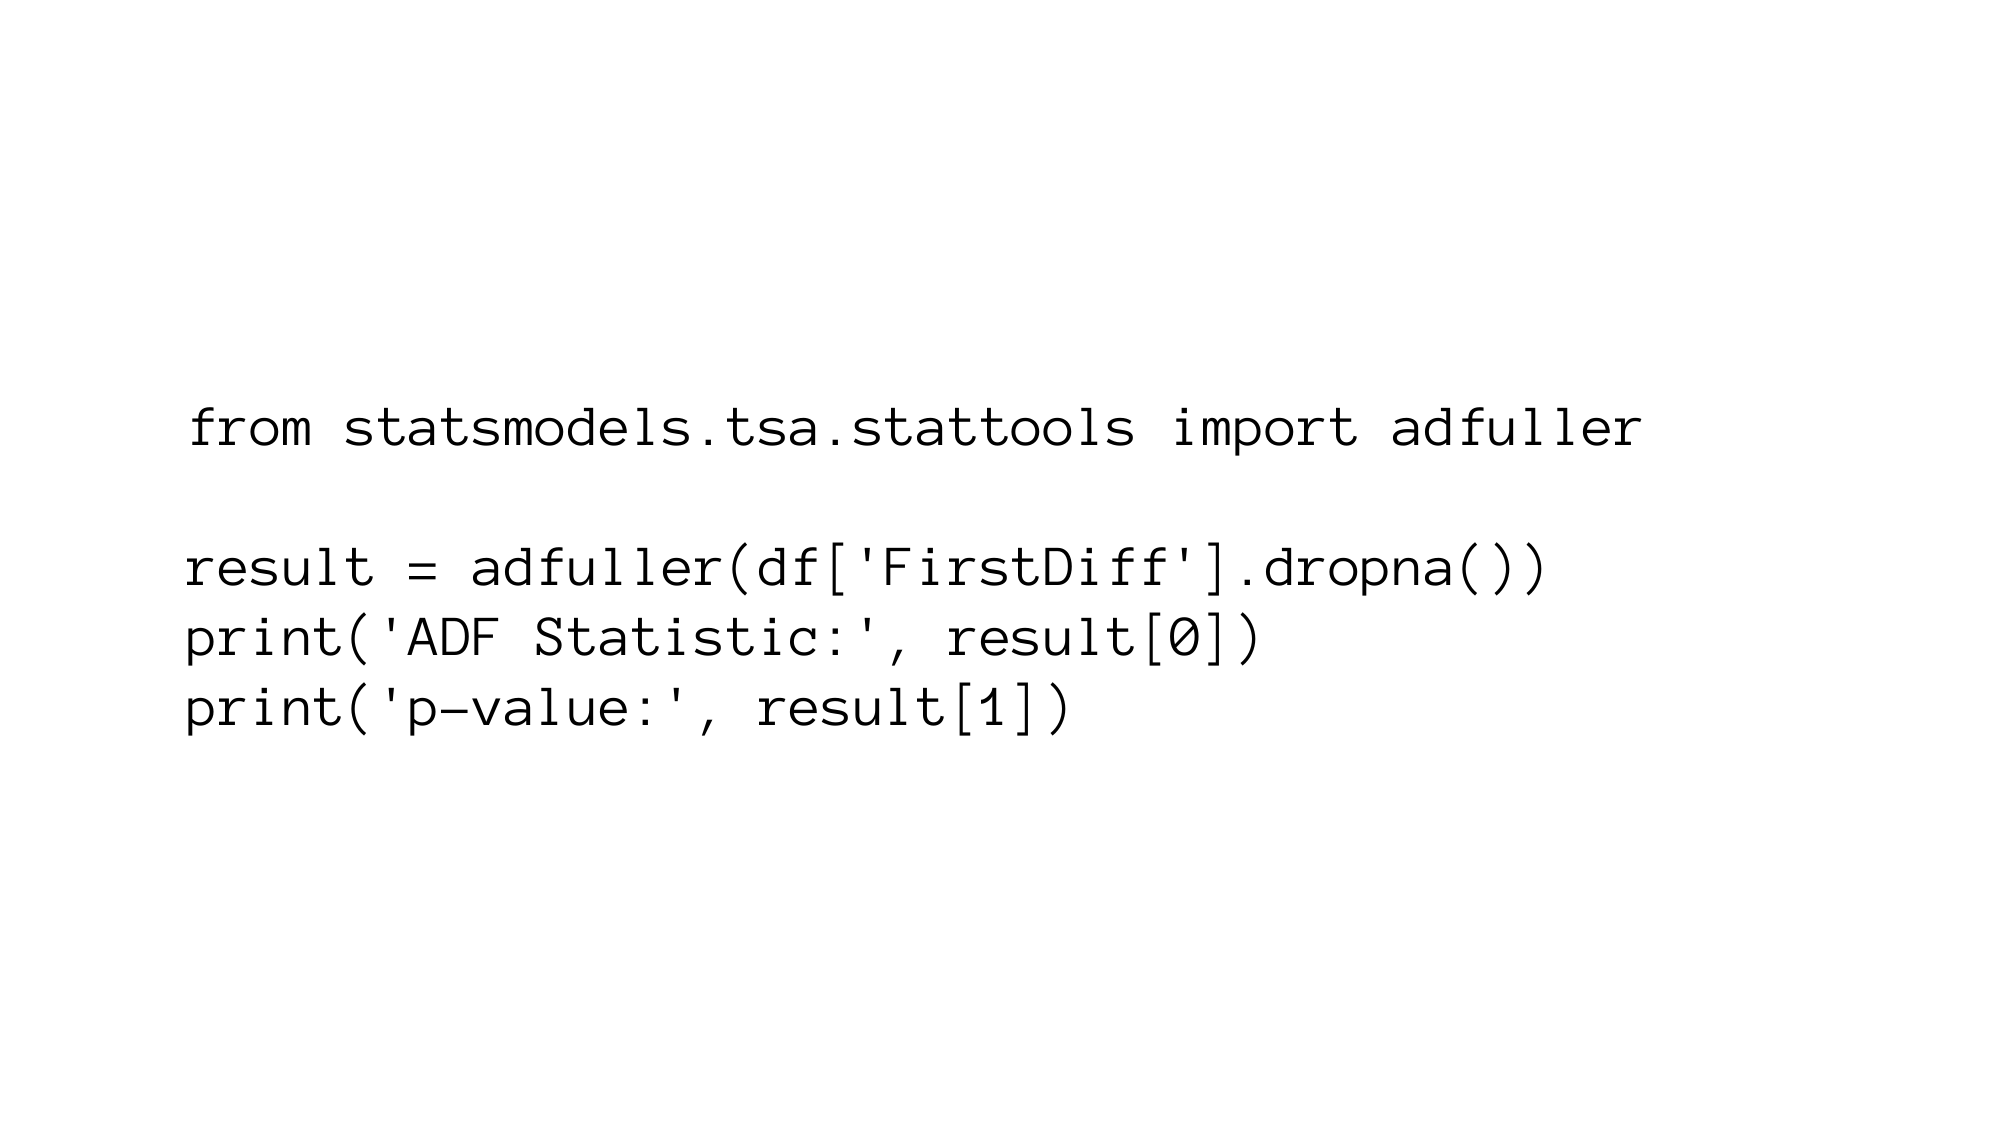

from statsmodels.tsa.stattools import adfuller

result = adfuller(df['FirstDiff'].dropna())
print('ADF Statistic:', result[0])
print('p-value:', result[1])